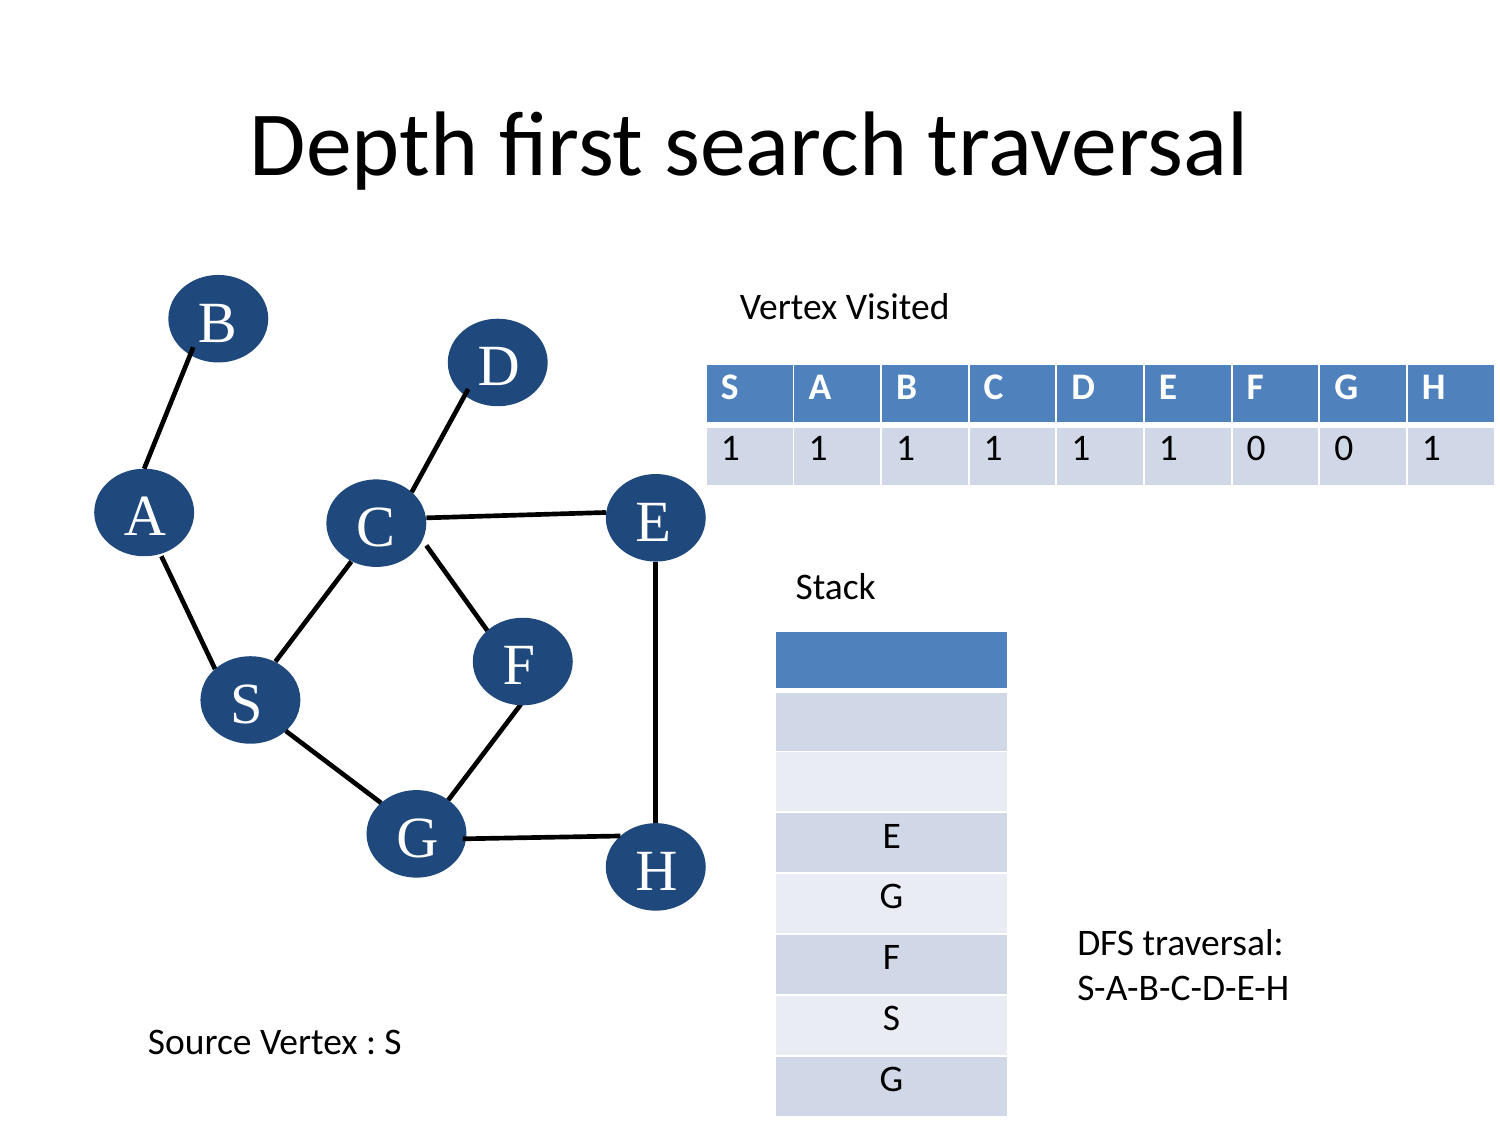

# Depth first search traversal
B
D
A
E
C
F
S
G
H
Vertex Visited
| S | A | B | C | D | E | F | G | H |
| --- | --- | --- | --- | --- | --- | --- | --- | --- |
| 1 | 1 | 1 | 1 | 1 | 1 | 0 | 0 | 1 |
Stack
|  |
| --- |
|  |
|  |
| E |
| G |
| F |
| S |
| G |
DFS traversal:
S-A-B-C-D-E-H

Source Vertex : S